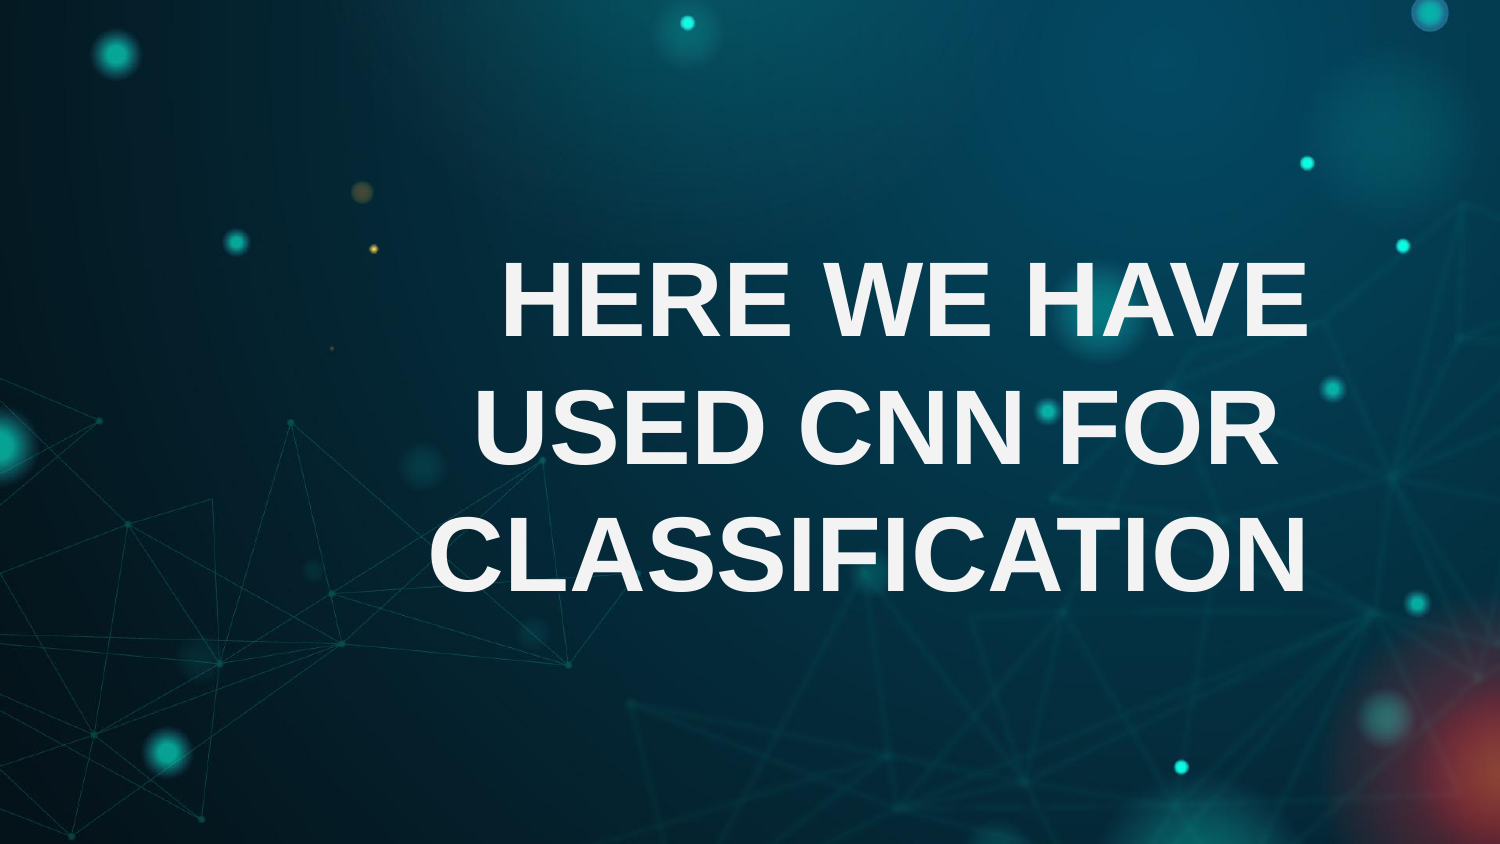

# HERE WE HAVE USED CNN FOR  CLASSIFICATION